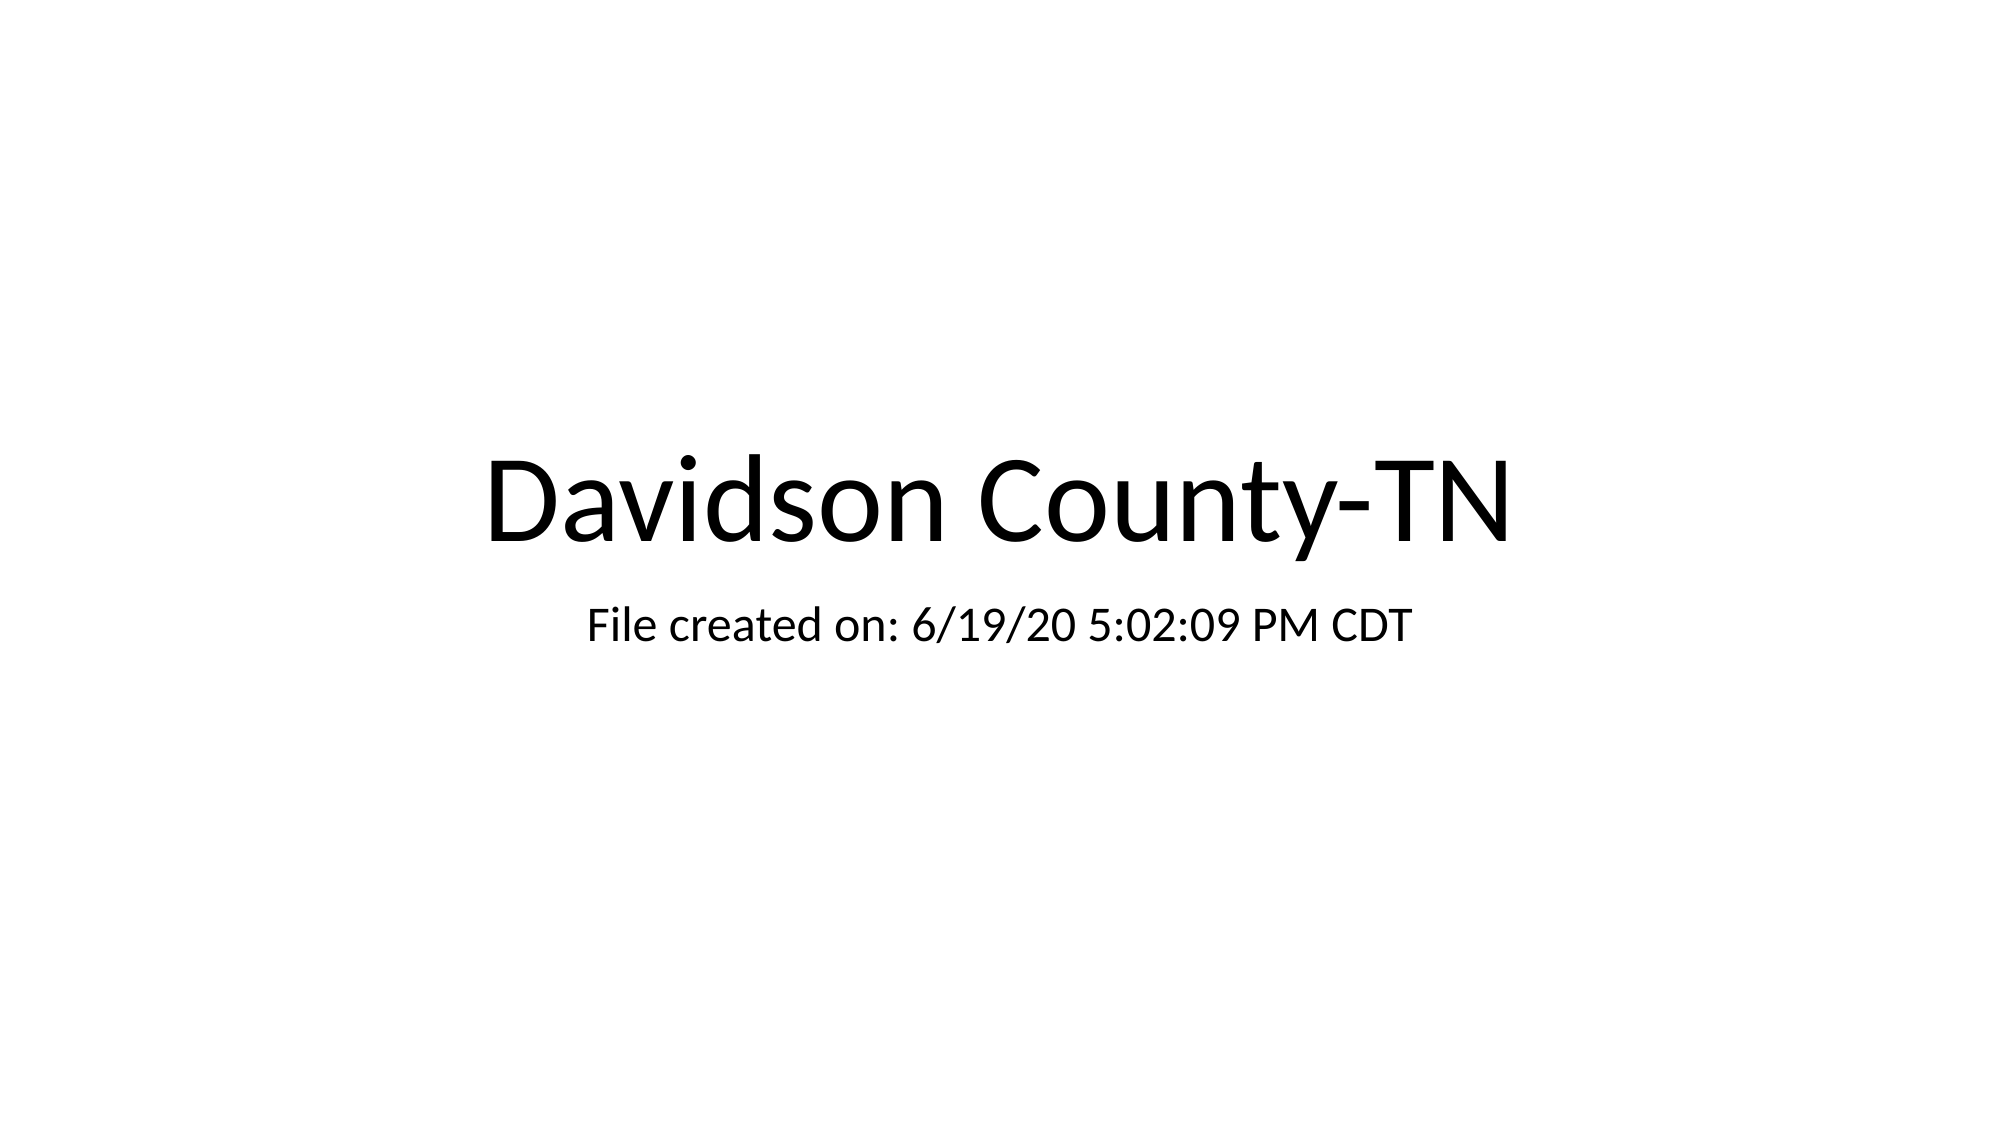

# Davidson County-TN
File created on: 6/19/20 5:02:09 PM CDT